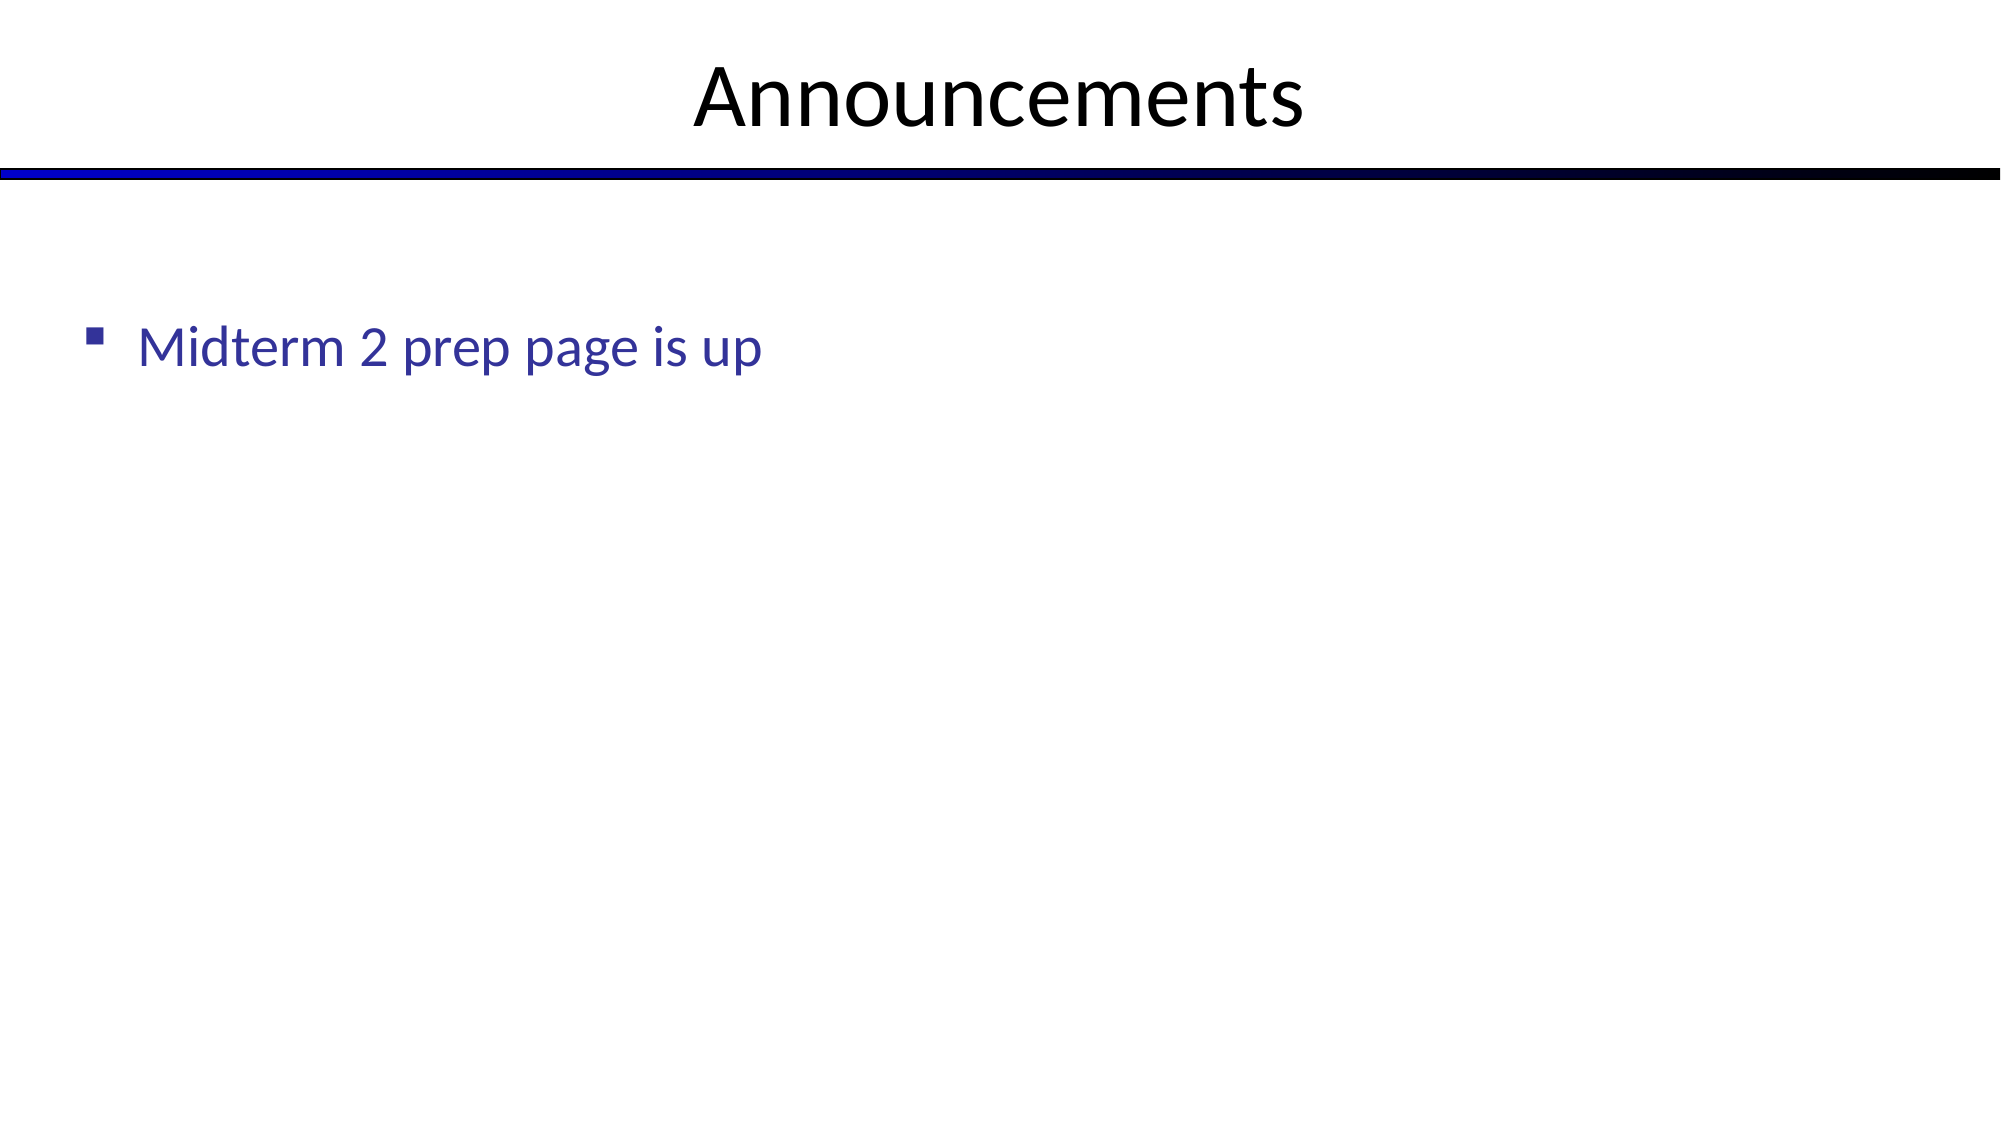

# Announcements

Midterm 2 prep page is up